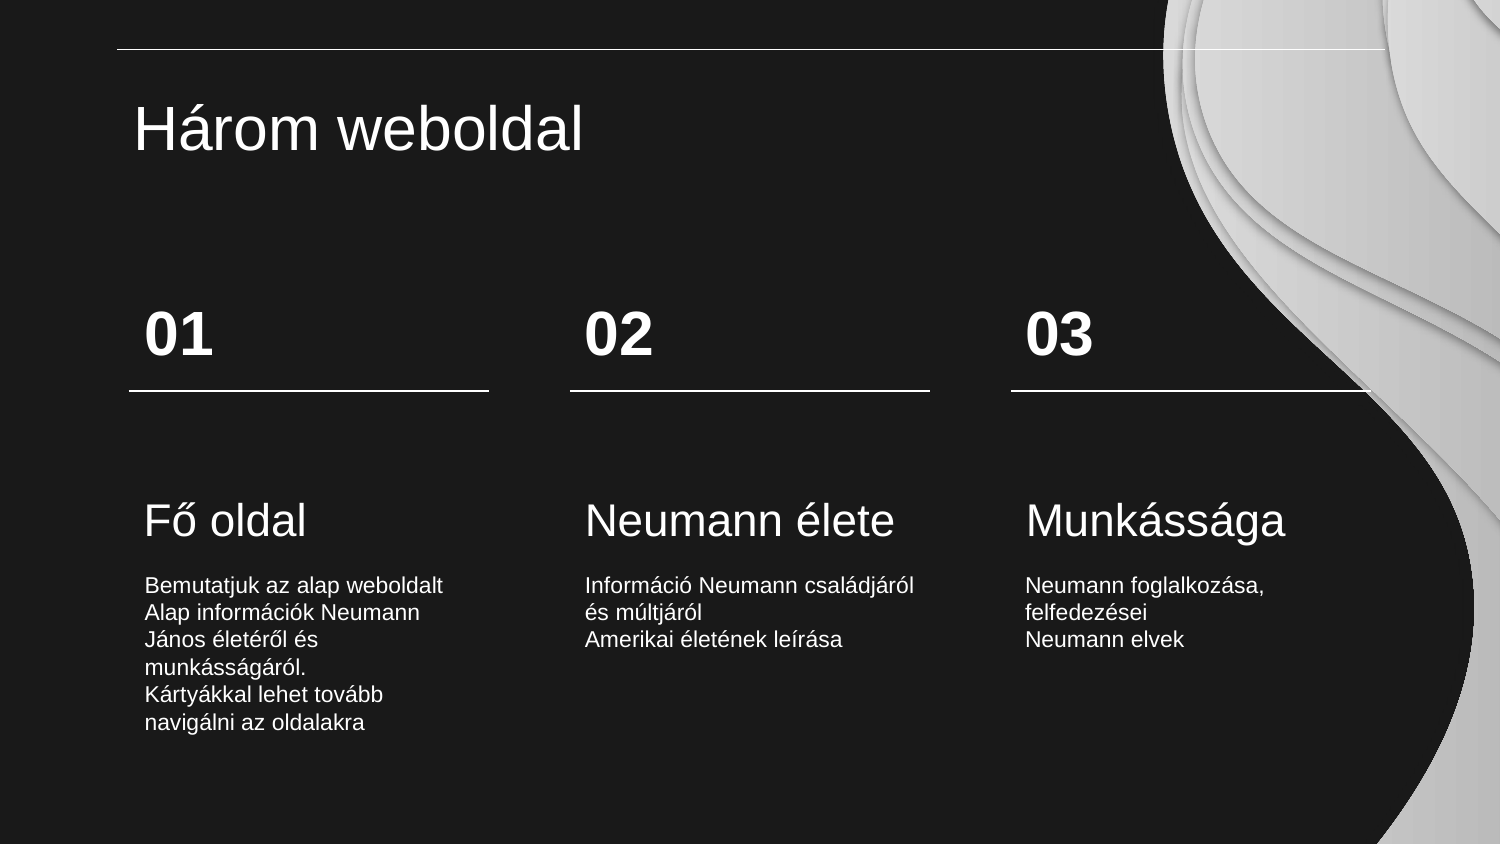

Három weboldal
# 01
02
03
Fő oldal
Neumann élete
Munkássága
Bemutatjuk az alap weboldalt
Alap információk Neumann János életéről és munkásságáról.
Kártyákkal lehet tovább navigálni az oldalakra
Információ Neumann családjáról és múltjáról
Amerikai életének leírása
Neumann foglalkozása, felfedezései
Neumann elvek